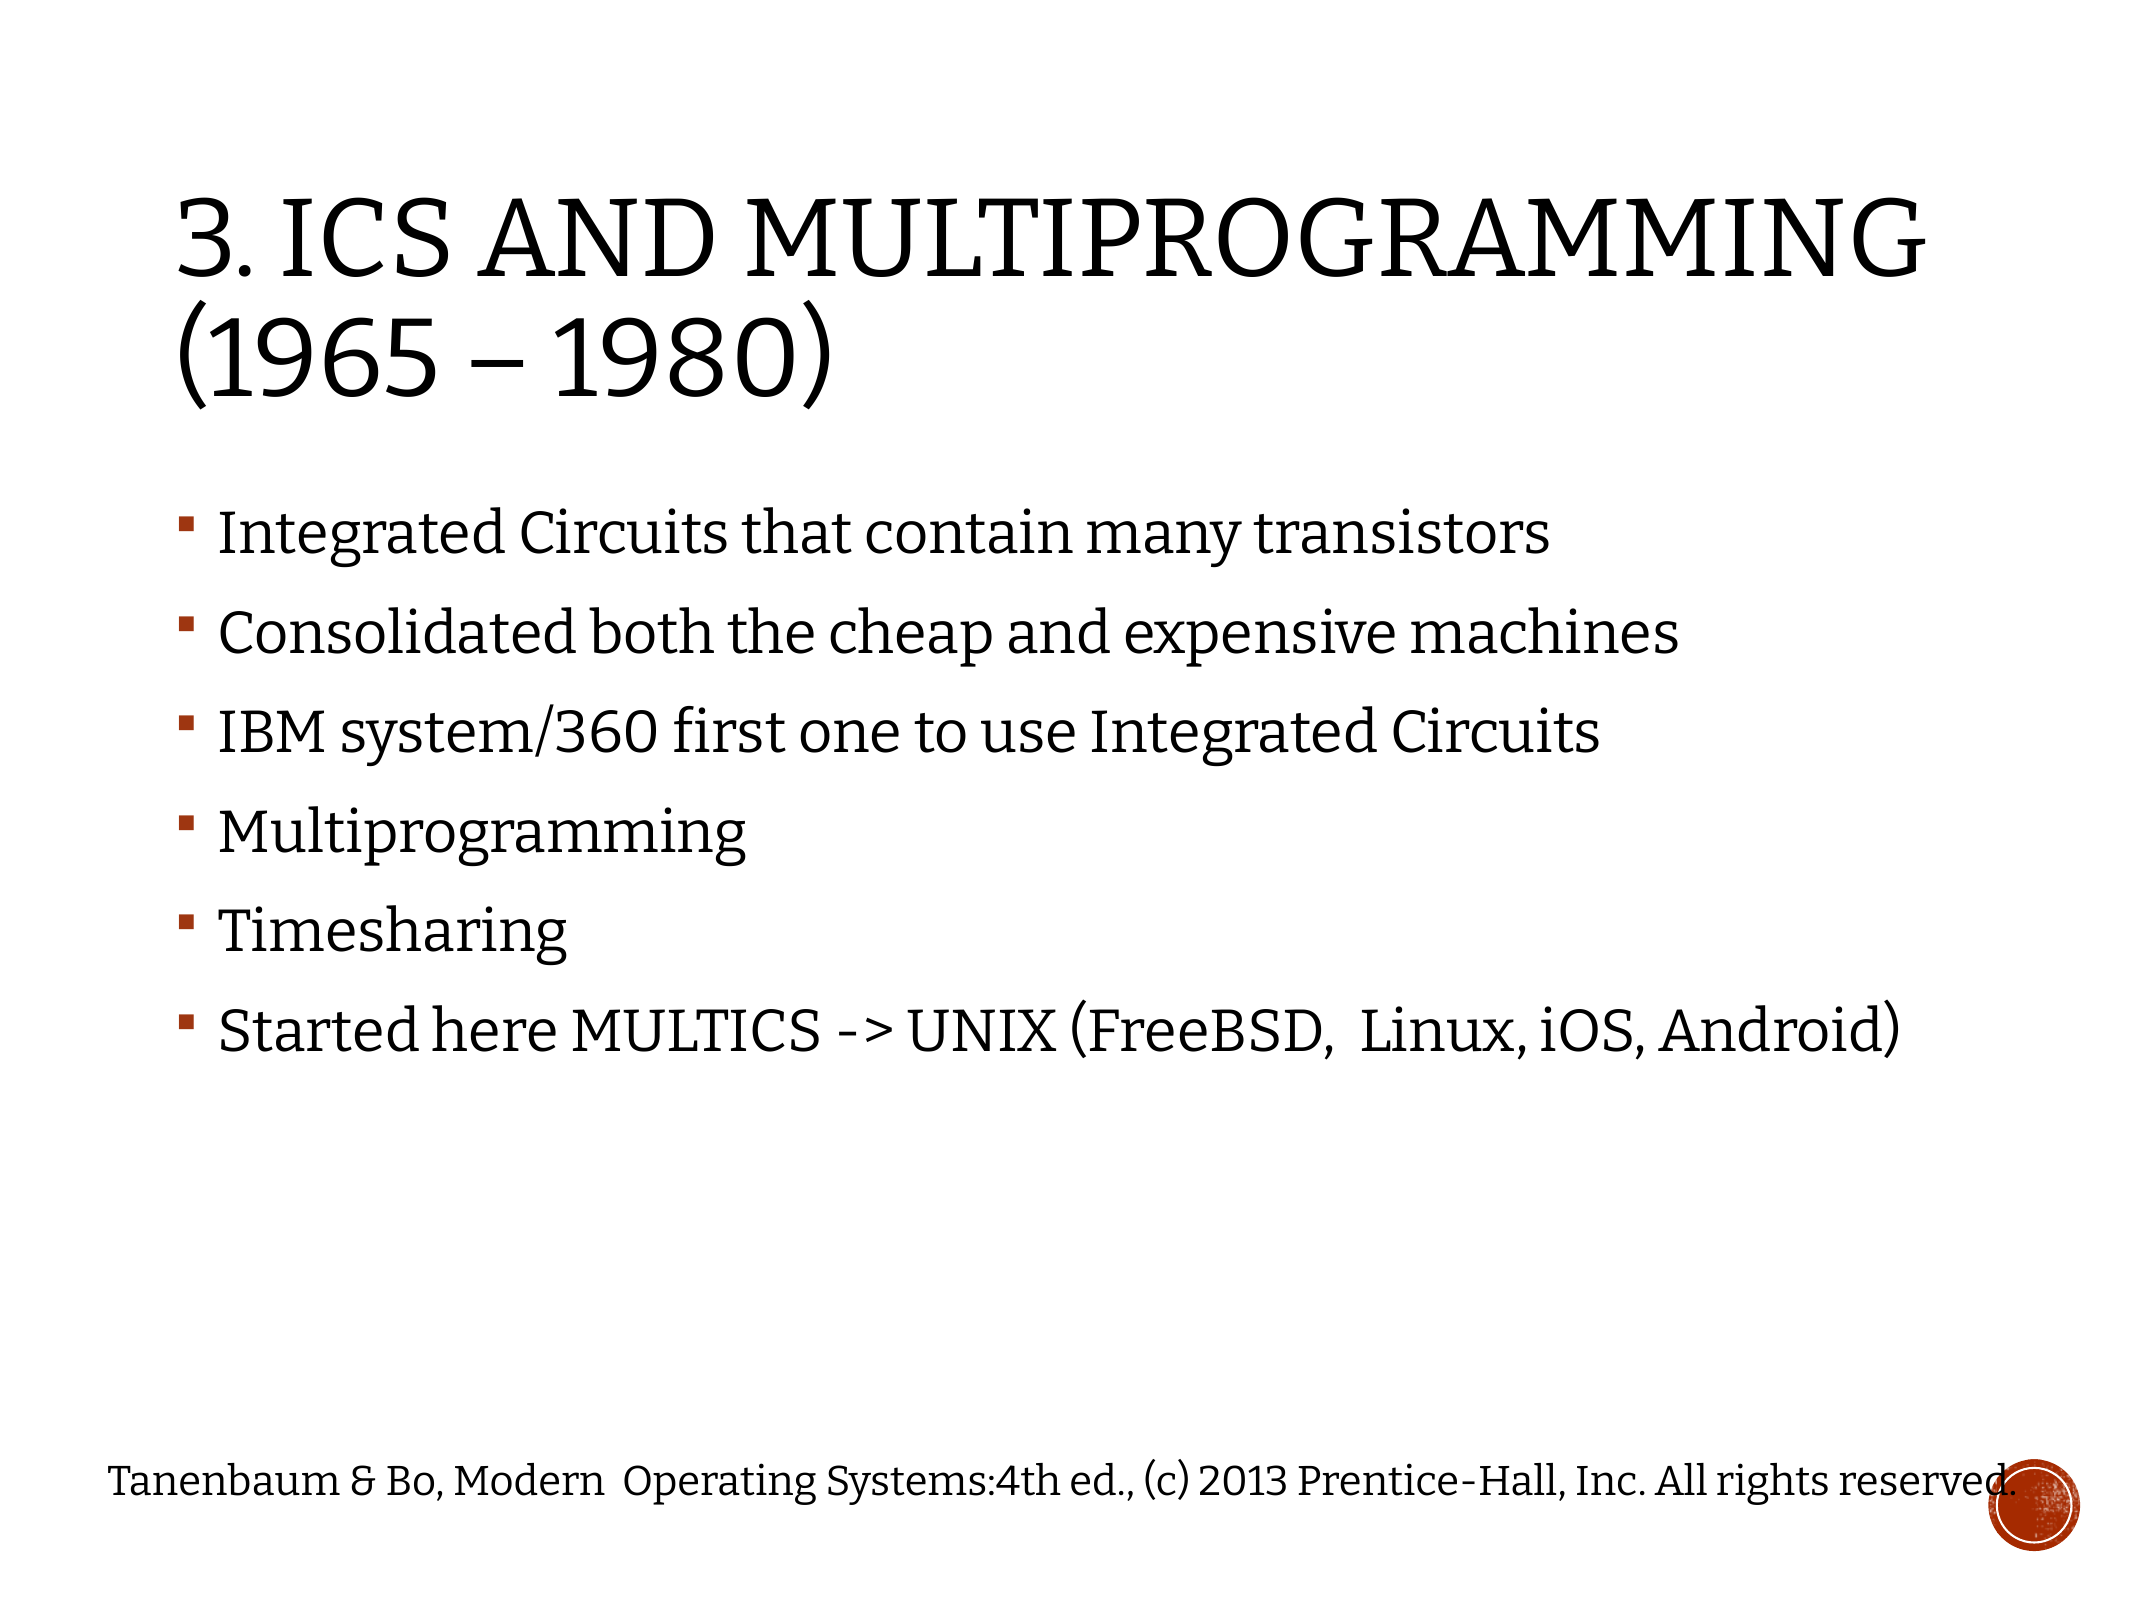

# 3. Ics and multiprogramming (1965 – 1980)
Integrated Circuits that contain many transistors
Consolidated both the cheap and expensive machines
IBM system/360 first one to use Integrated Circuits
Multiprogramming
Timesharing
Started here MULTICS -> UNIX (FreeBSD,  Linux, iOS, Android)
Tanenbaum & Bo, Modern  Operating Systems:4th ed., (c) 2013 Prentice-Hall, Inc. All rights reserved.